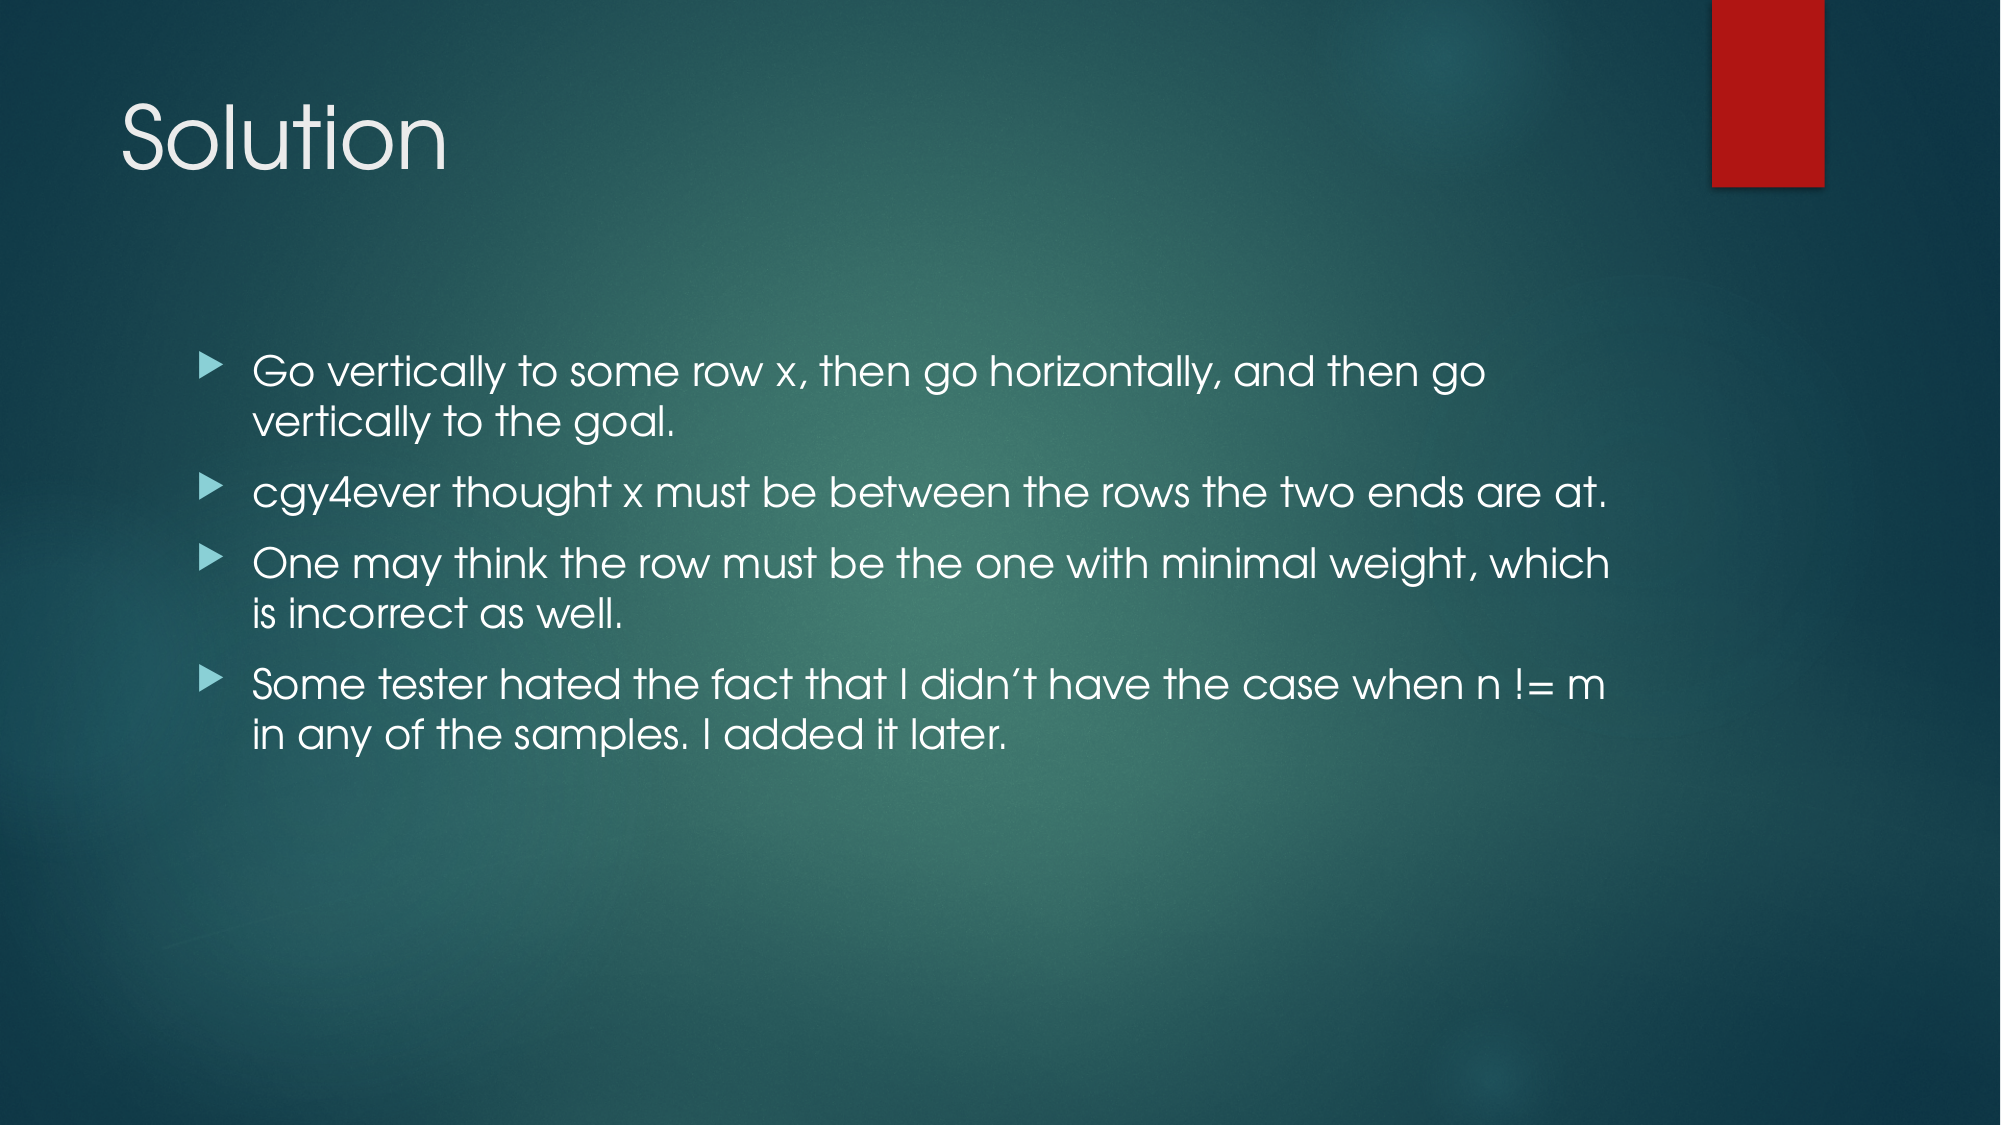

# Solution
Go vertically to some row x, then go horizontally, and then go vertically to the goal.
cgy4ever thought x must be between the rows the two ends are at.
One may think the row must be the one with minimal weight, which is incorrect as well.
Some tester hated the fact that I didn’t have the case when n != m in any of the samples. I added it later.